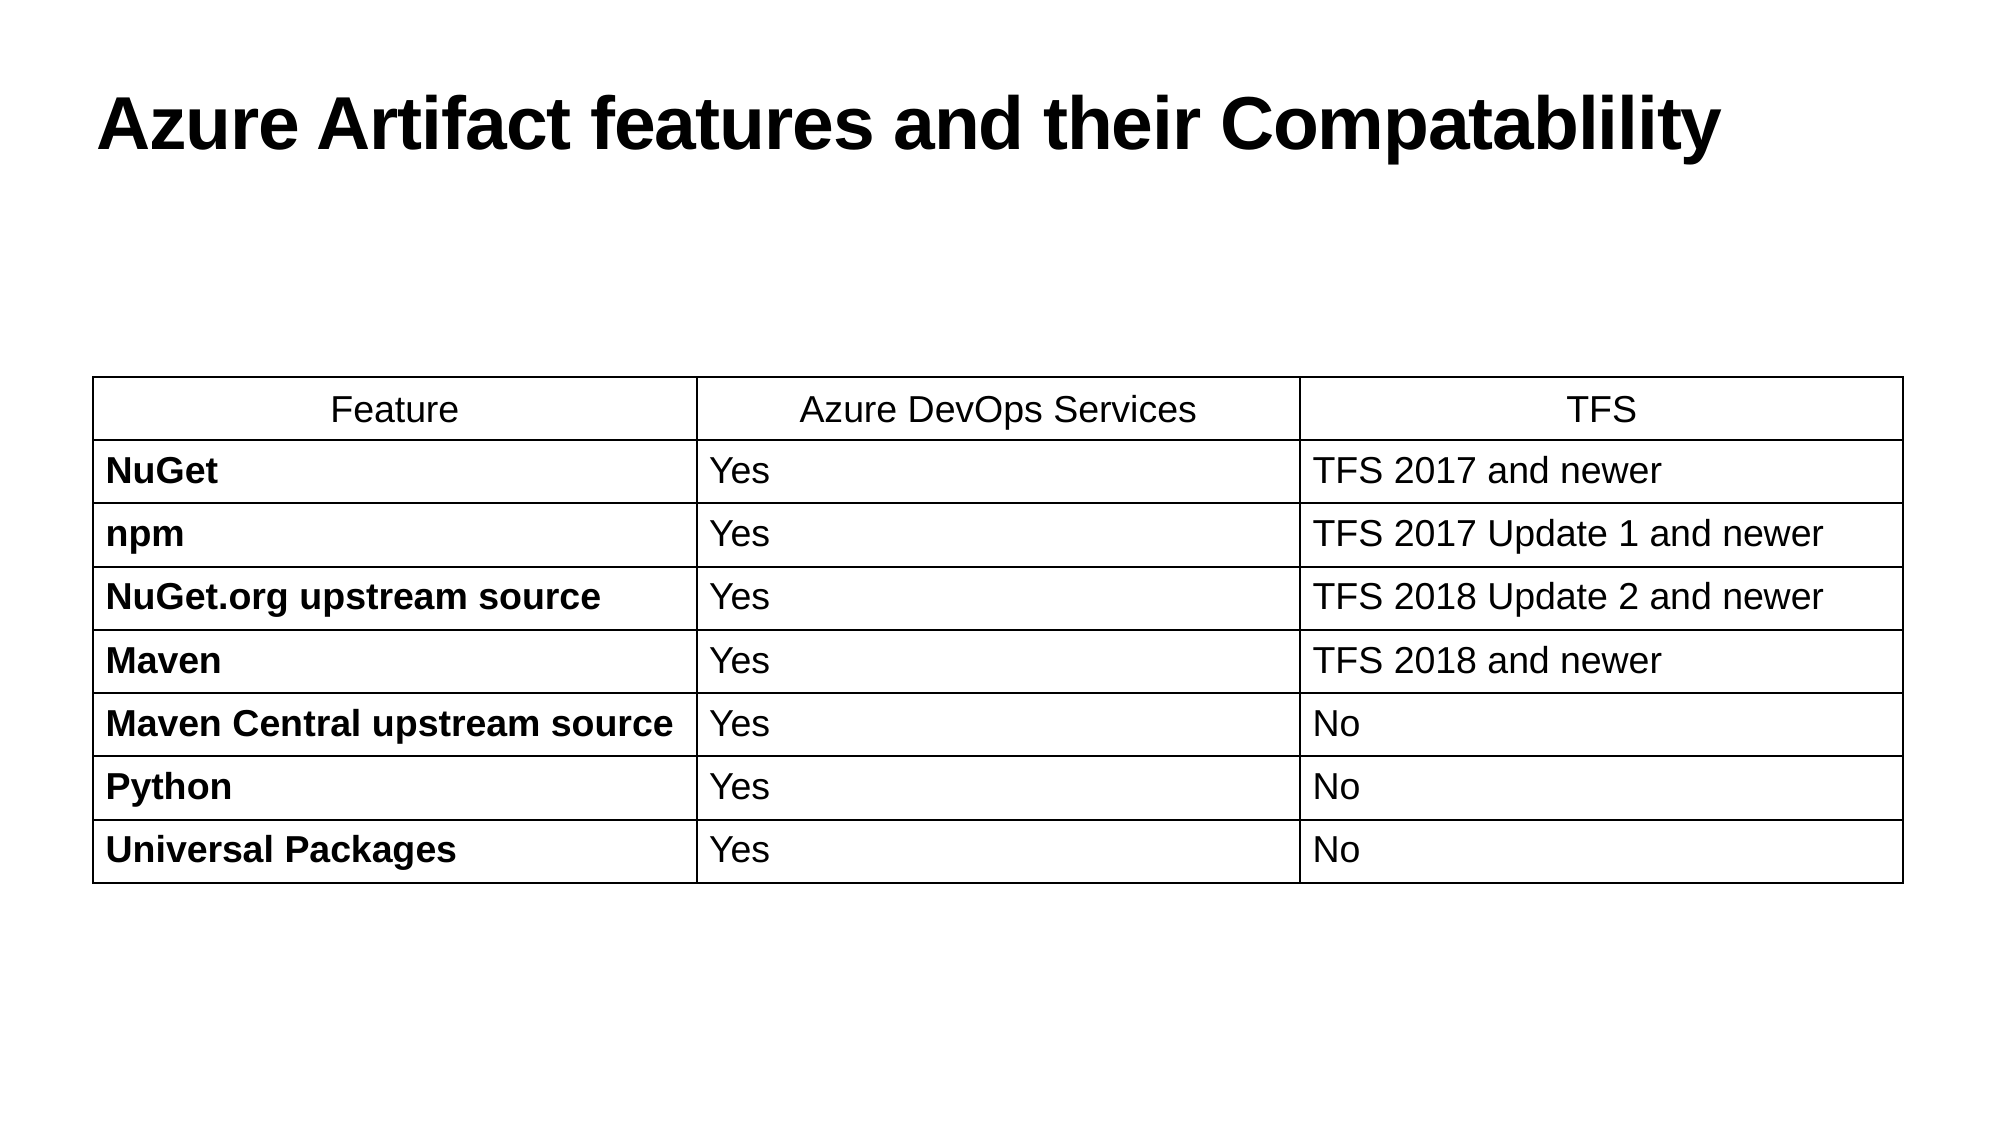

# Azure Artifact features and their Compatablility
| Feature | Azure DevOps Services | TFS |
| --- | --- | --- |
| NuGet | Yes | TFS 2017 and newer |
| npm | Yes | TFS 2017 Update 1 and newer |
| NuGet.org upstream source | Yes | TFS 2018 Update 2 and newer |
| Maven | Yes | TFS 2018 and newer |
| Maven Central upstream source | Yes | No |
| Python | Yes | No |
| Universal Packages | Yes | No |